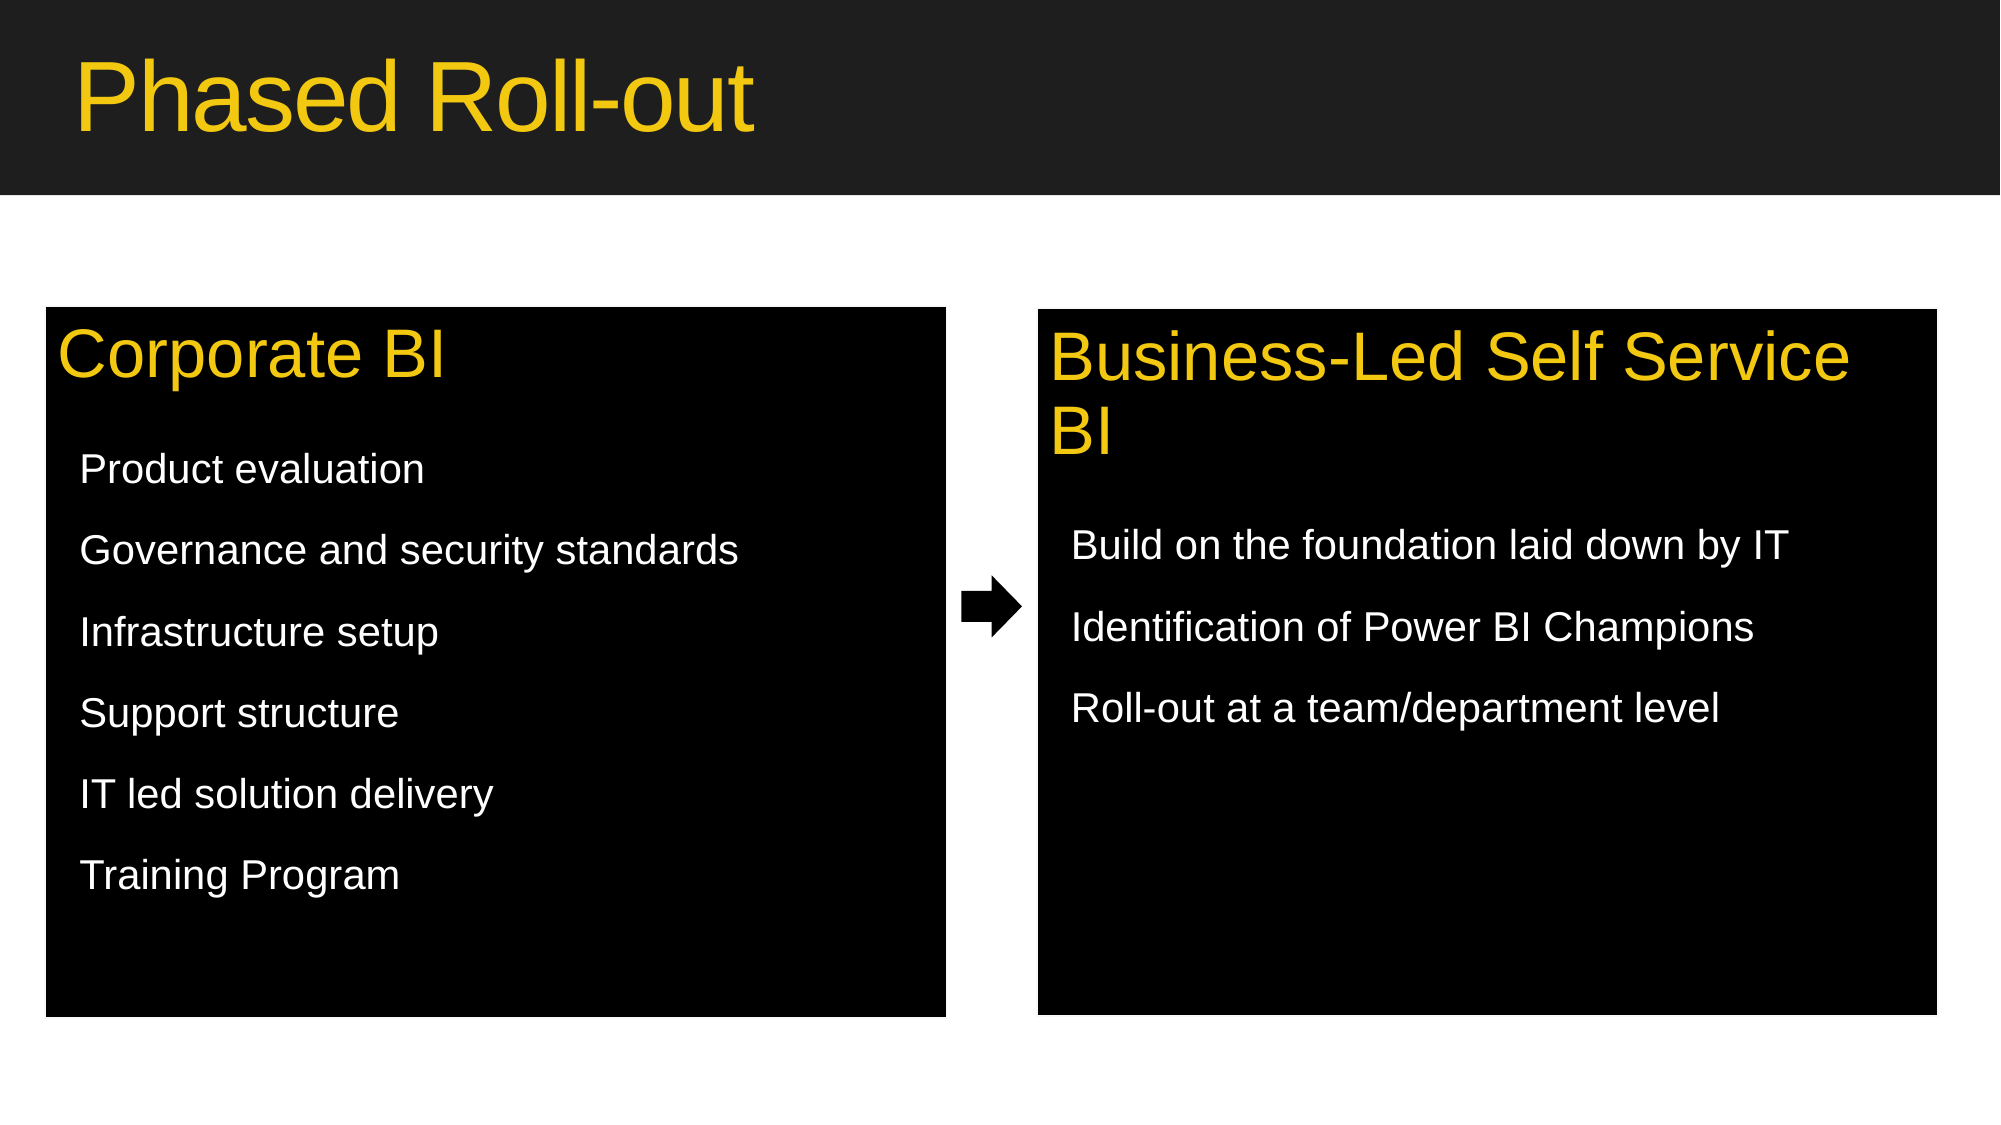

# Phased Roll-out
Corporate BI
Product evaluation
Governance and security standards
Infrastructure setup
Support structure
IT led solution delivery
Training Program
Business-Led Self Service BI
Build on the foundation laid down by IT
Identification of Power BI Champions
Roll-out at a team/department level